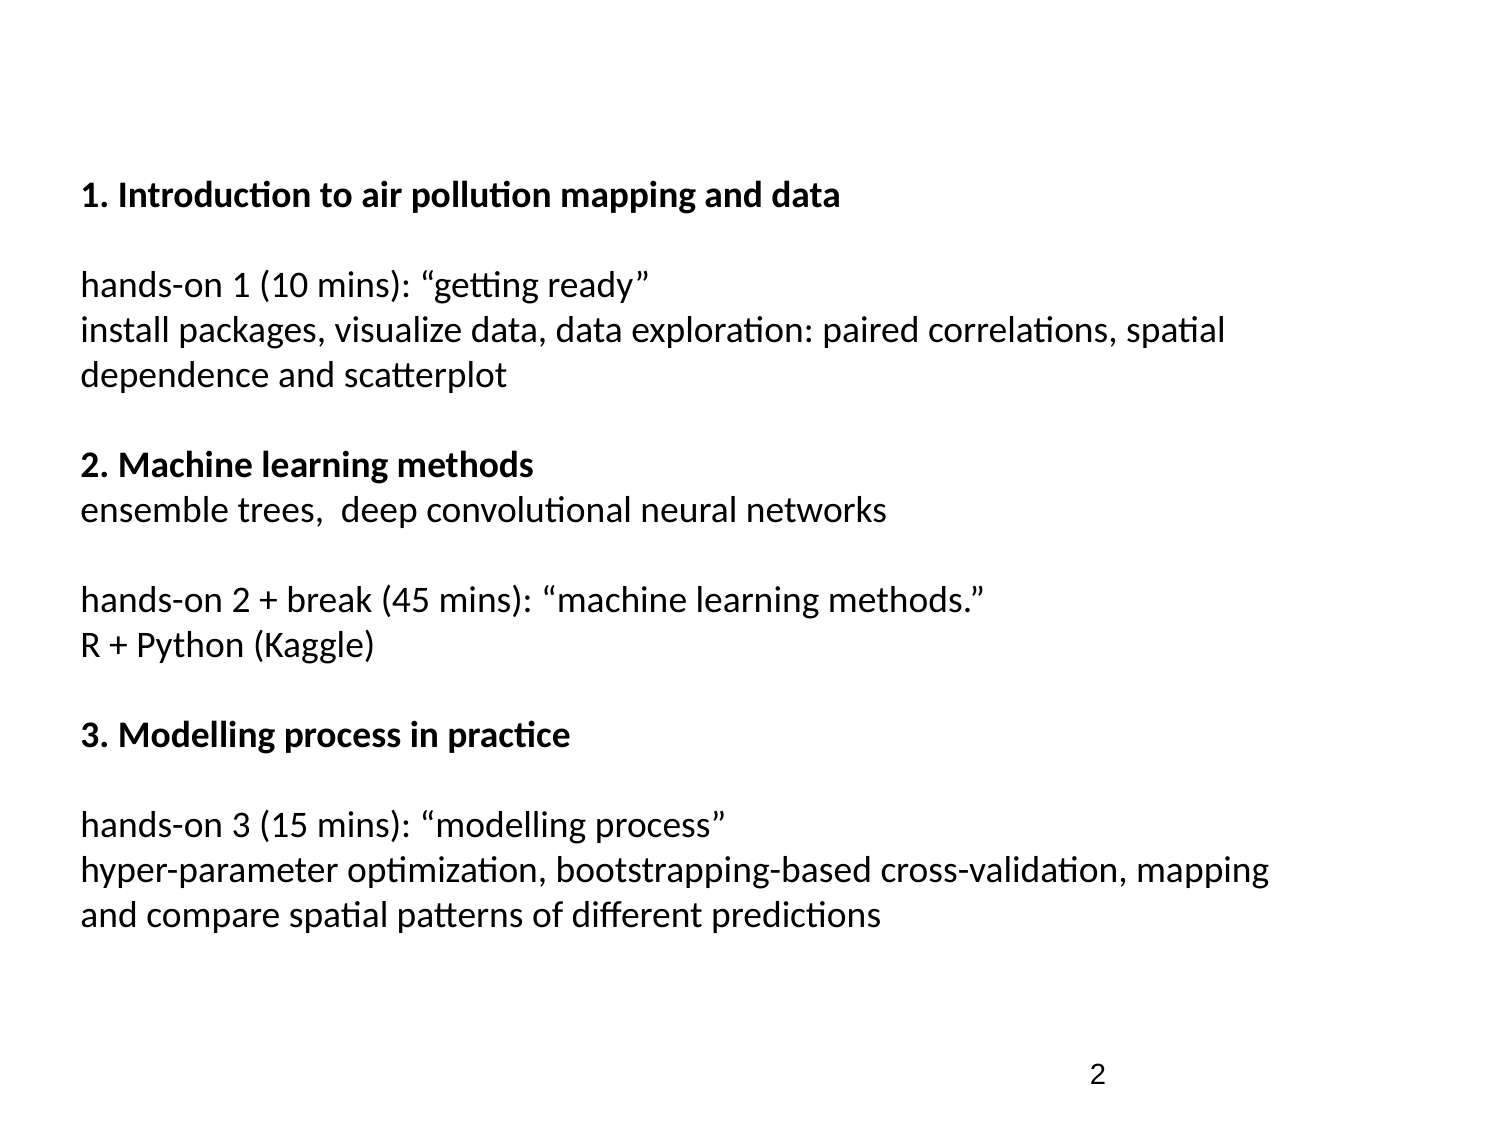

# 1. Introduction to air pollution mapping and data hands-on 1 (10 mins): “getting ready” install packages, visualize data, data exploration: paired correlations, spatial dependence and scatterplot 2. Machine learning methods ensemble trees,  deep convolutional neural networks hands-on 2 + break (45 mins): “machine learning methods.” R + Python (Kaggle) 3. Modelling process in practice hands-on 3 (15 mins): “modelling process” hyper-parameter optimization, bootstrapping-based cross-validation, mapping and compare spatial patterns of different predictions
2